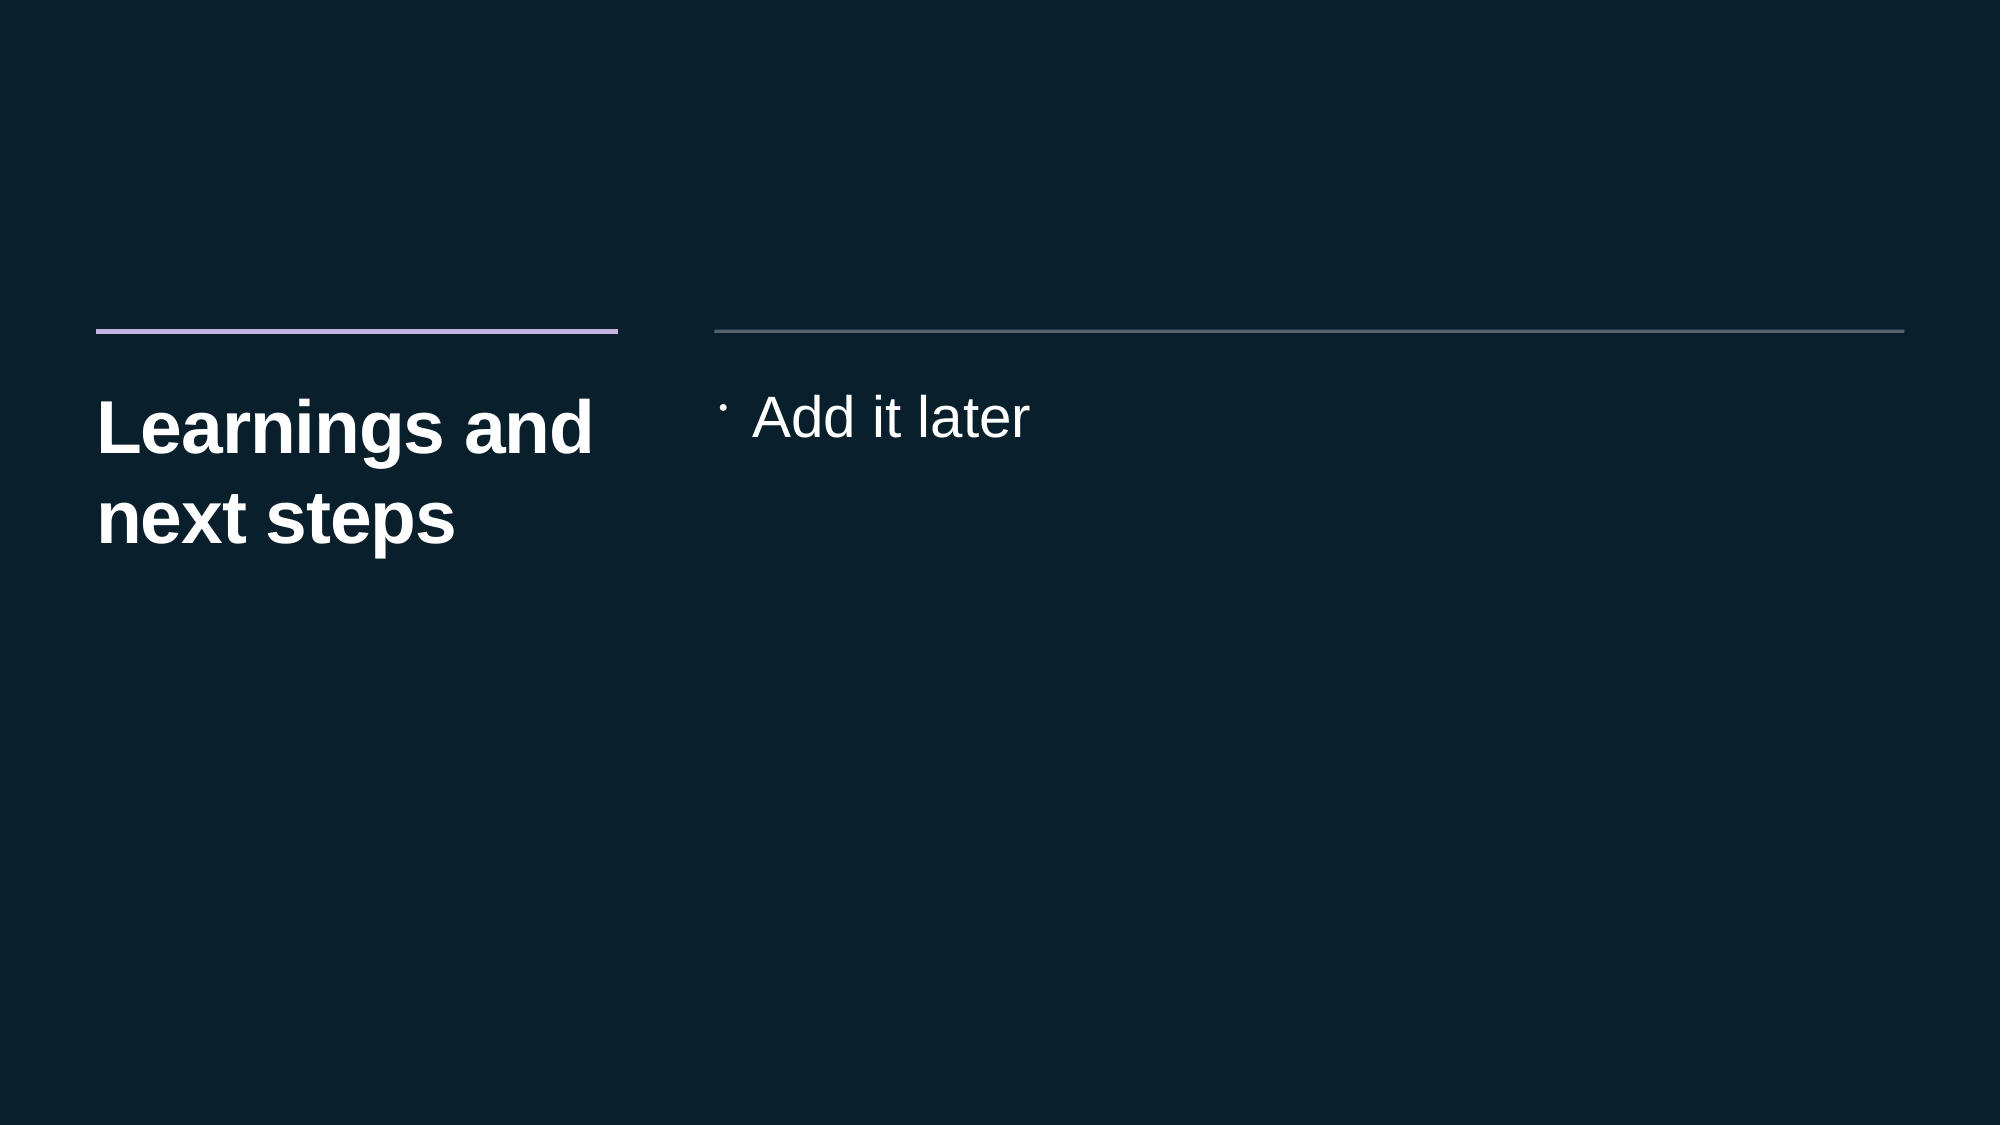

# Learnings and next steps
Add it later